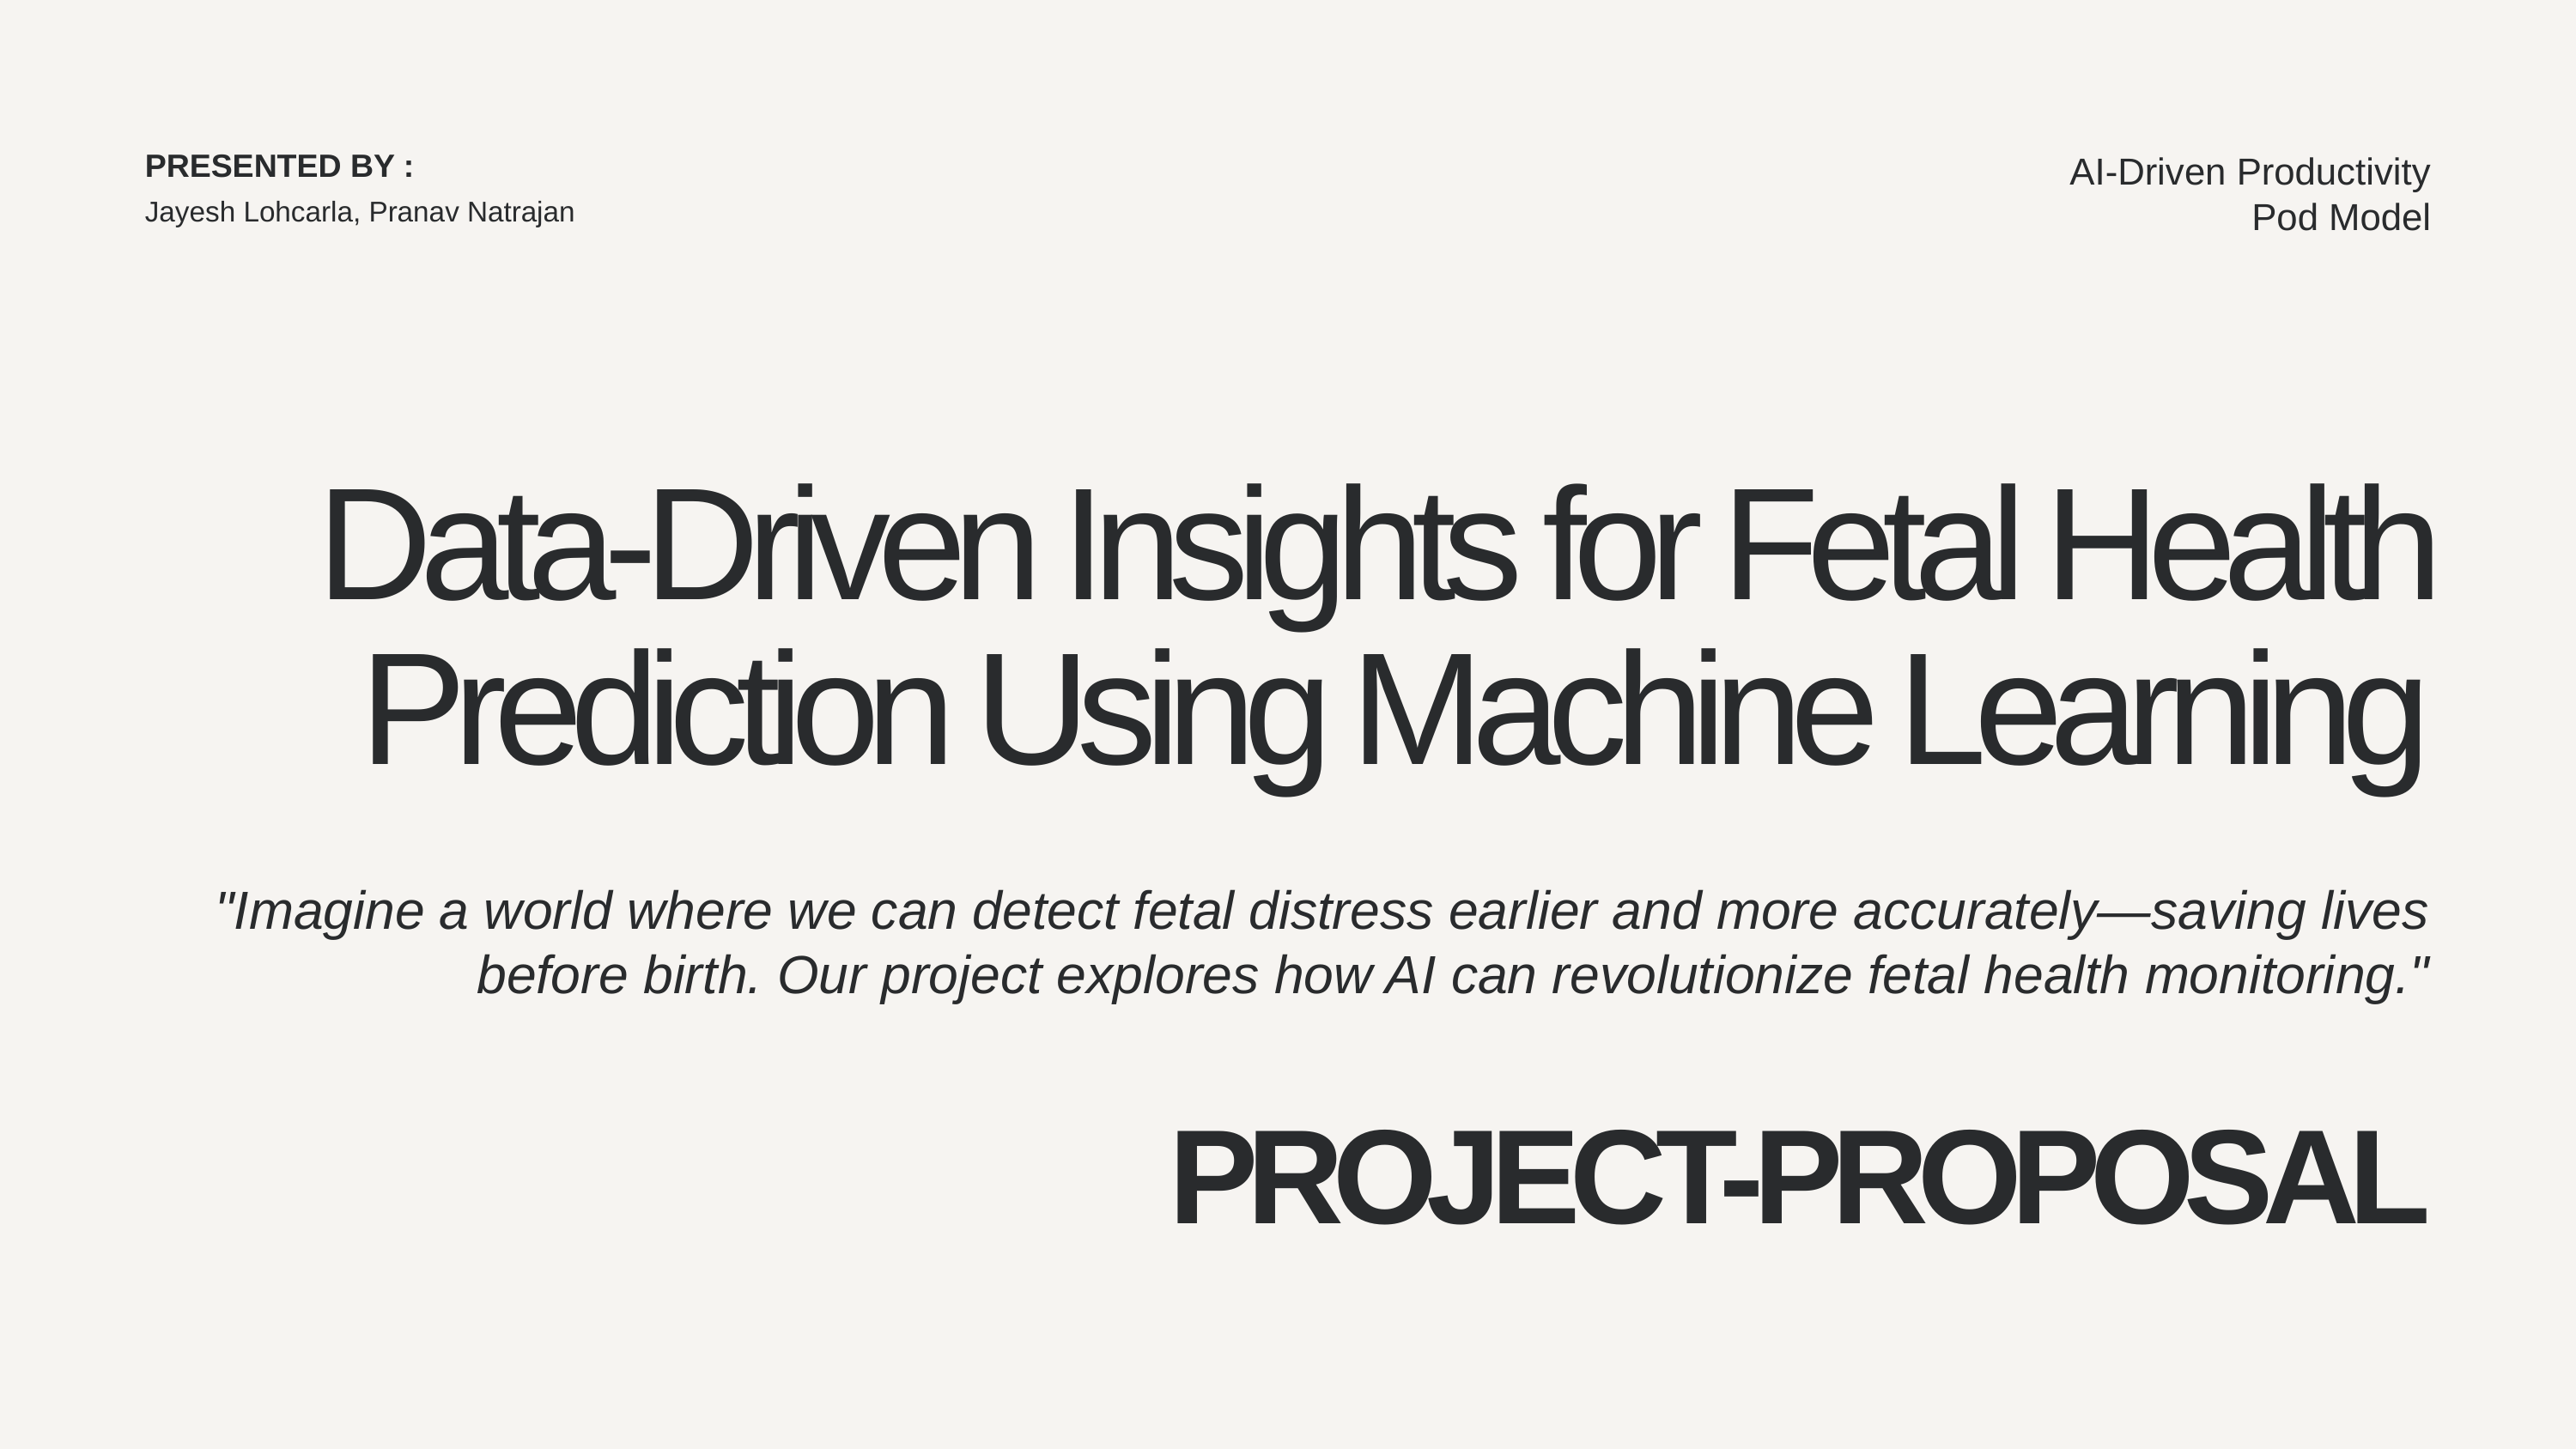

PRESENTED BY :
AI-Driven Productivity Pod Model
Jayesh Lohcarla, Pranav Natrajan
Data-Driven Insights for Fetal Health Prediction Using Machine Learning

"Imagine a world where we can detect fetal distress earlier and more accurately—saving lives before birth. Our project explores how AI can revolutionize fetal health monitoring."

PROJECT-PROPOSAL